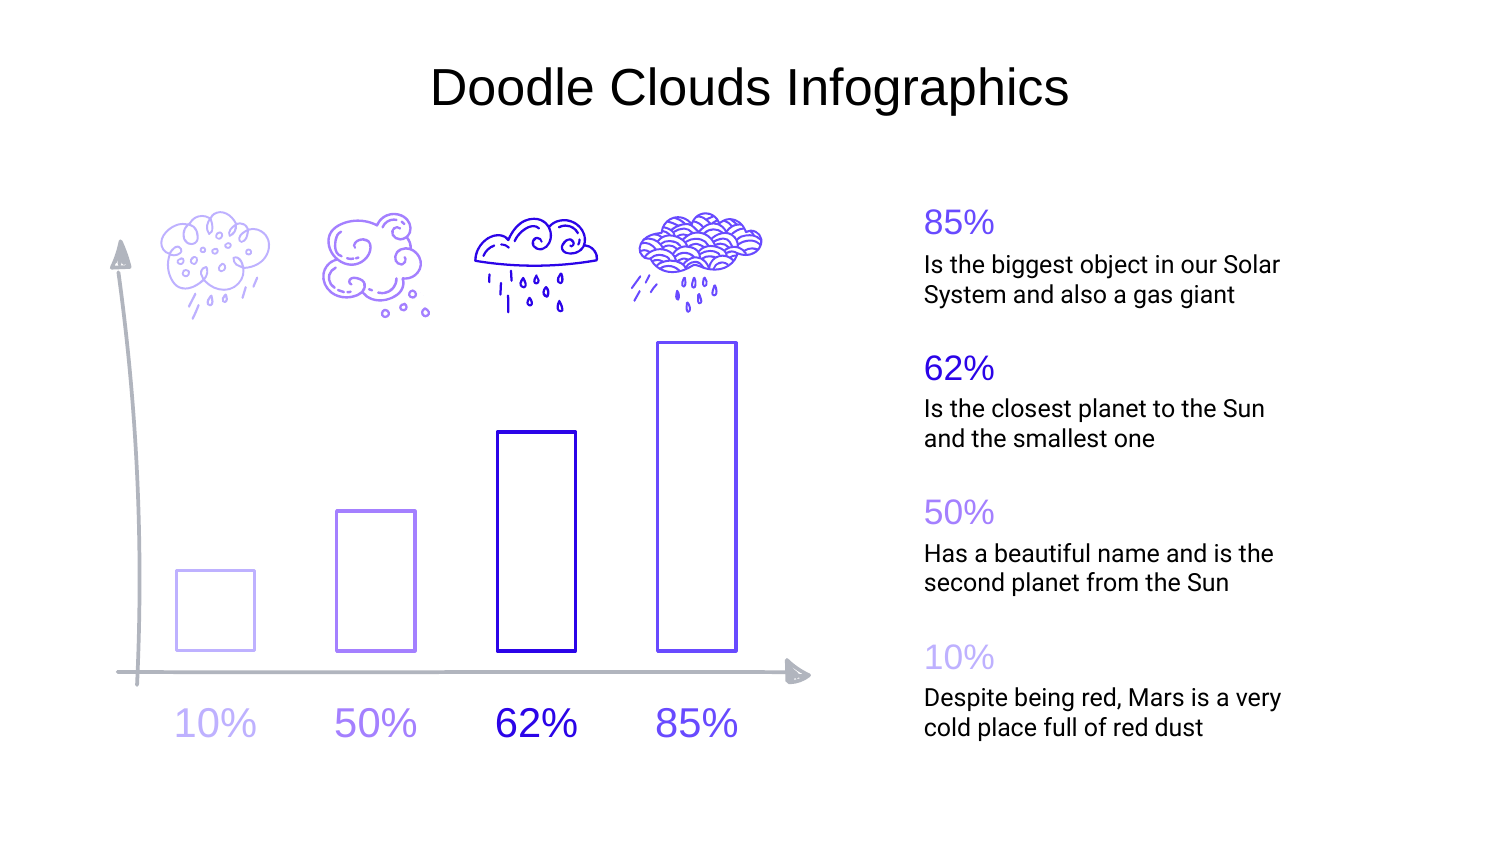

# Doodle Clouds Infographics
85%
Is the biggest object in our Solar System and also a gas giant

10%

85%

50%

62%

62%
Is the closest planet to the Sun and the smallest one
50%
Has a beautiful name and is the second planet from the Sun
10%
Despite being red, Mars is a very cold place full of red dust